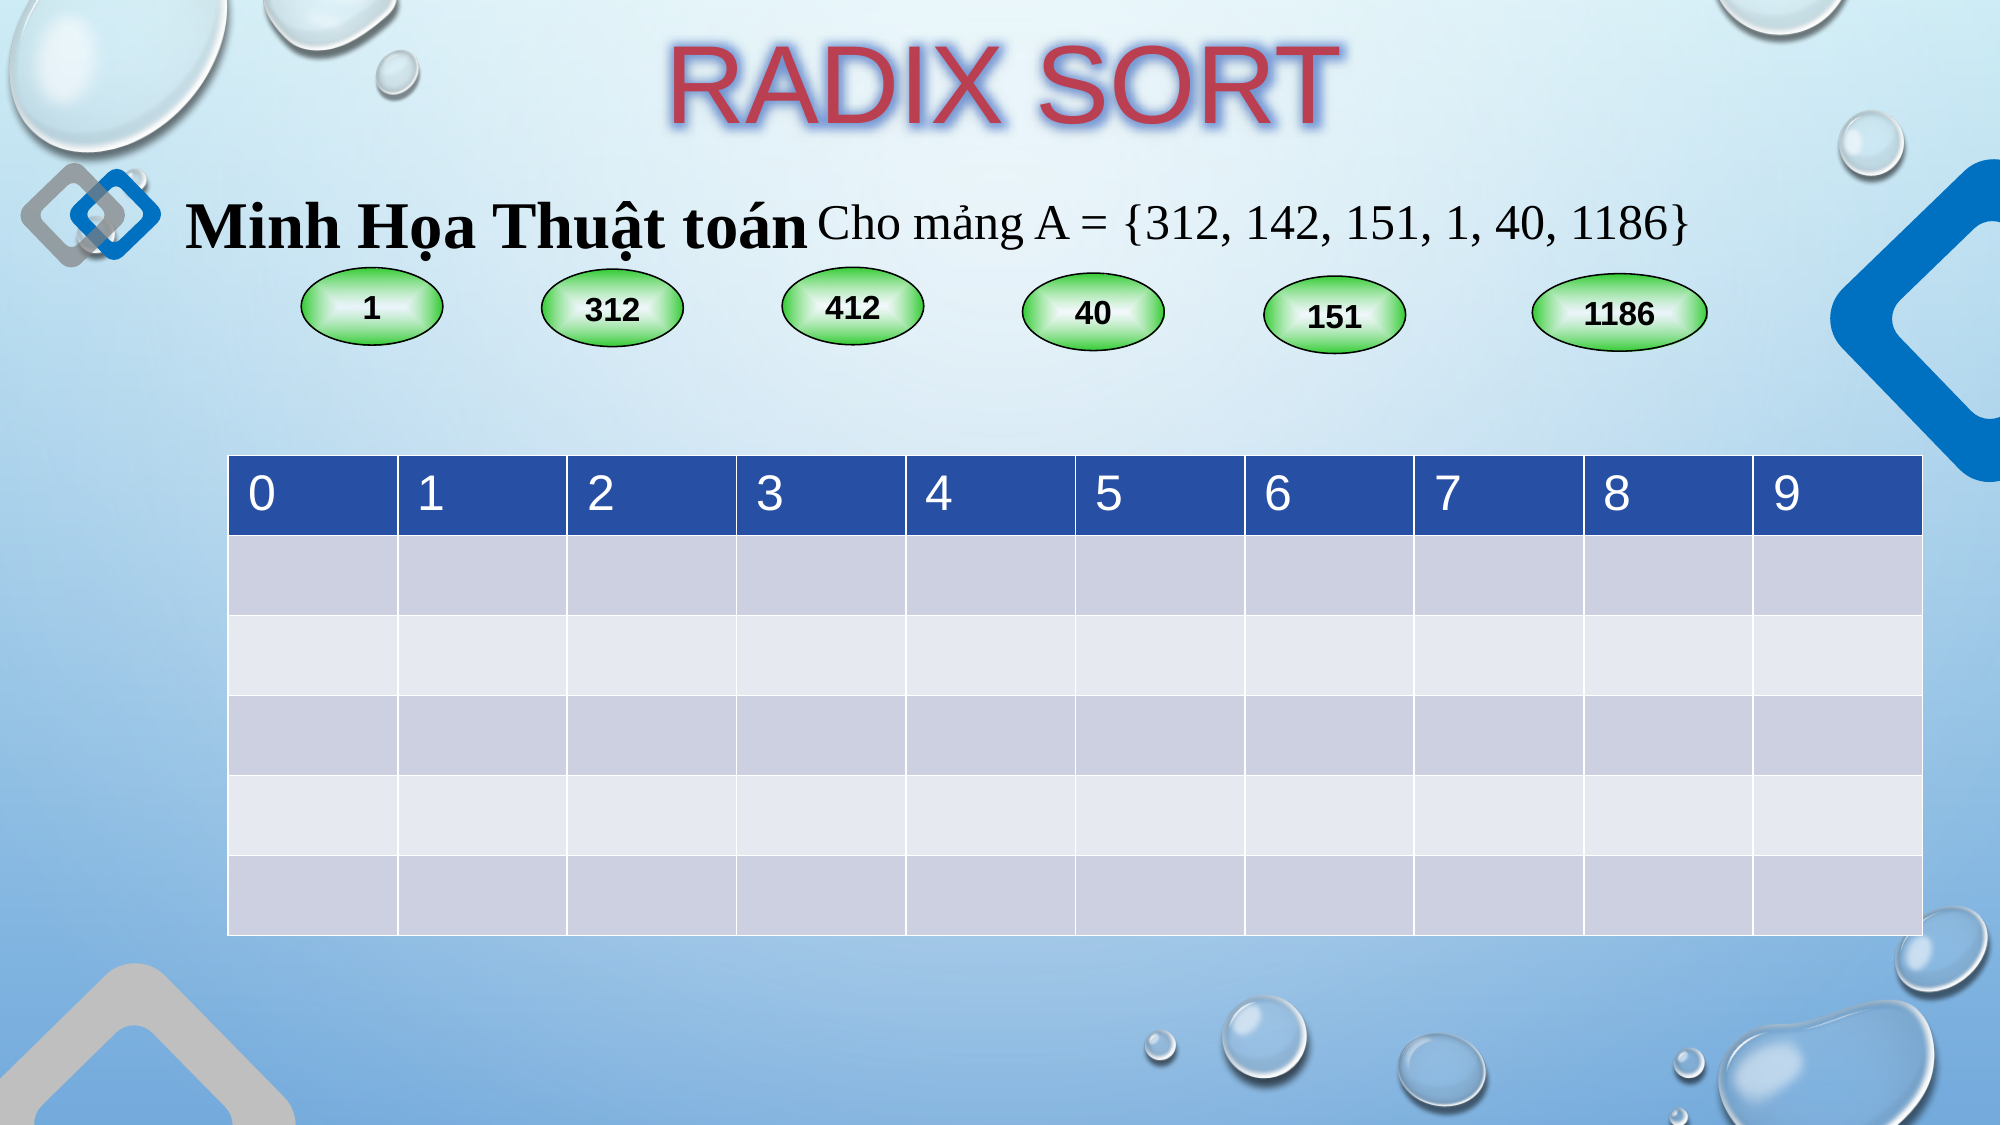

RADIX SORT

Minh Họa Thuật toán
Cho mảng A = {312, 142, 151, 1, 40, 1186}

412
1
312
40
1186
151
| 0 | 1 | 2 | 3 | 4 | 5 | 6 | 7 | 8 | 9 |
| --- | --- | --- | --- | --- | --- | --- | --- | --- | --- |
|  |  |  |  |  |  |  |  |  |  |
|  |  |  |  |  |  |  |  |  |  |
|  |  |  |  |  |  |  |  |  |  |
|  |  |  |  |  |  |  |  |  |  |
|  |  |  |  |  |  |  |  |  |  |